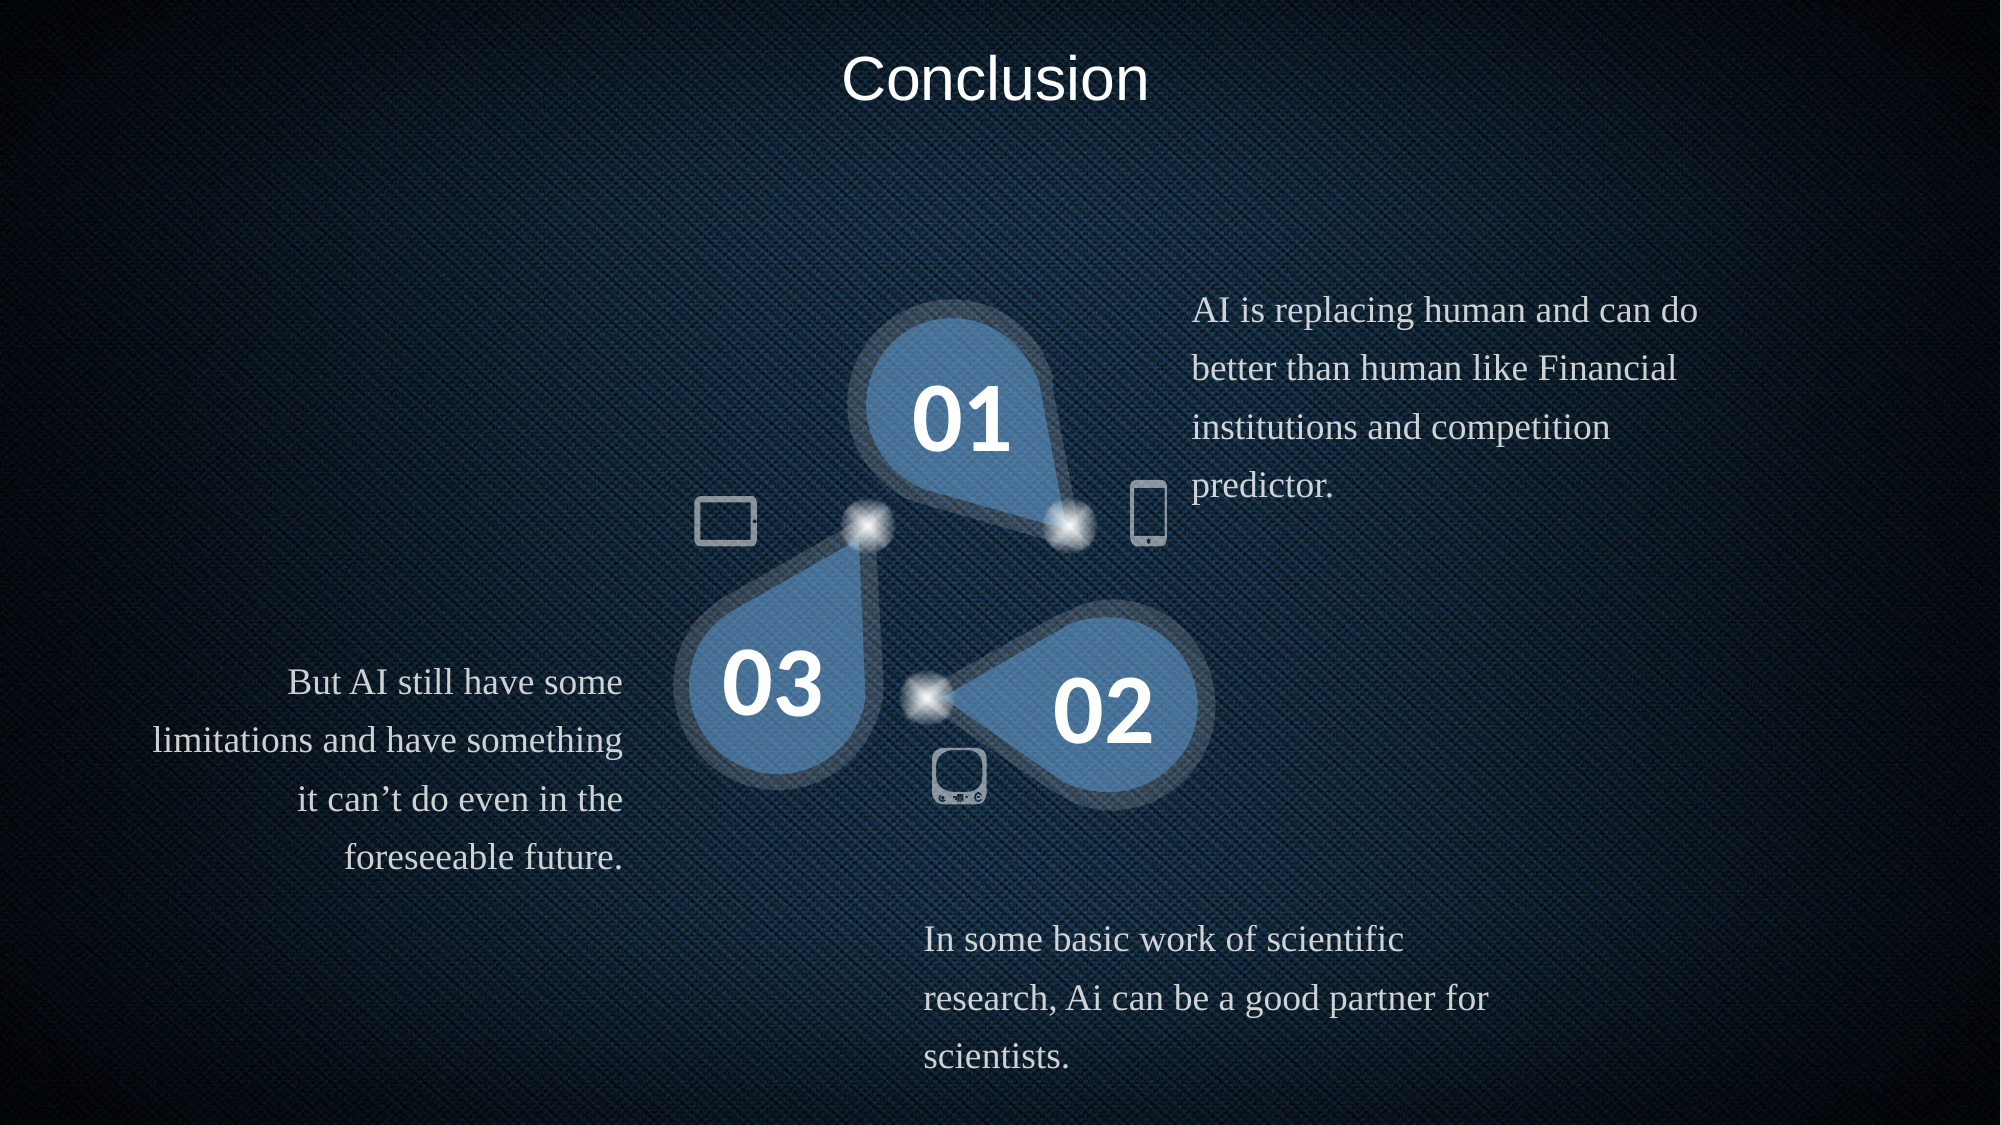

Conclusion
AI is replacing human and can do better than human like Financial institutions and competition predictor.

01

03

02
But AI still have some limitations and have something it can’t do even in the foreseeable future.

In some basic work of scientific research, Ai can be a good partner for scientists.